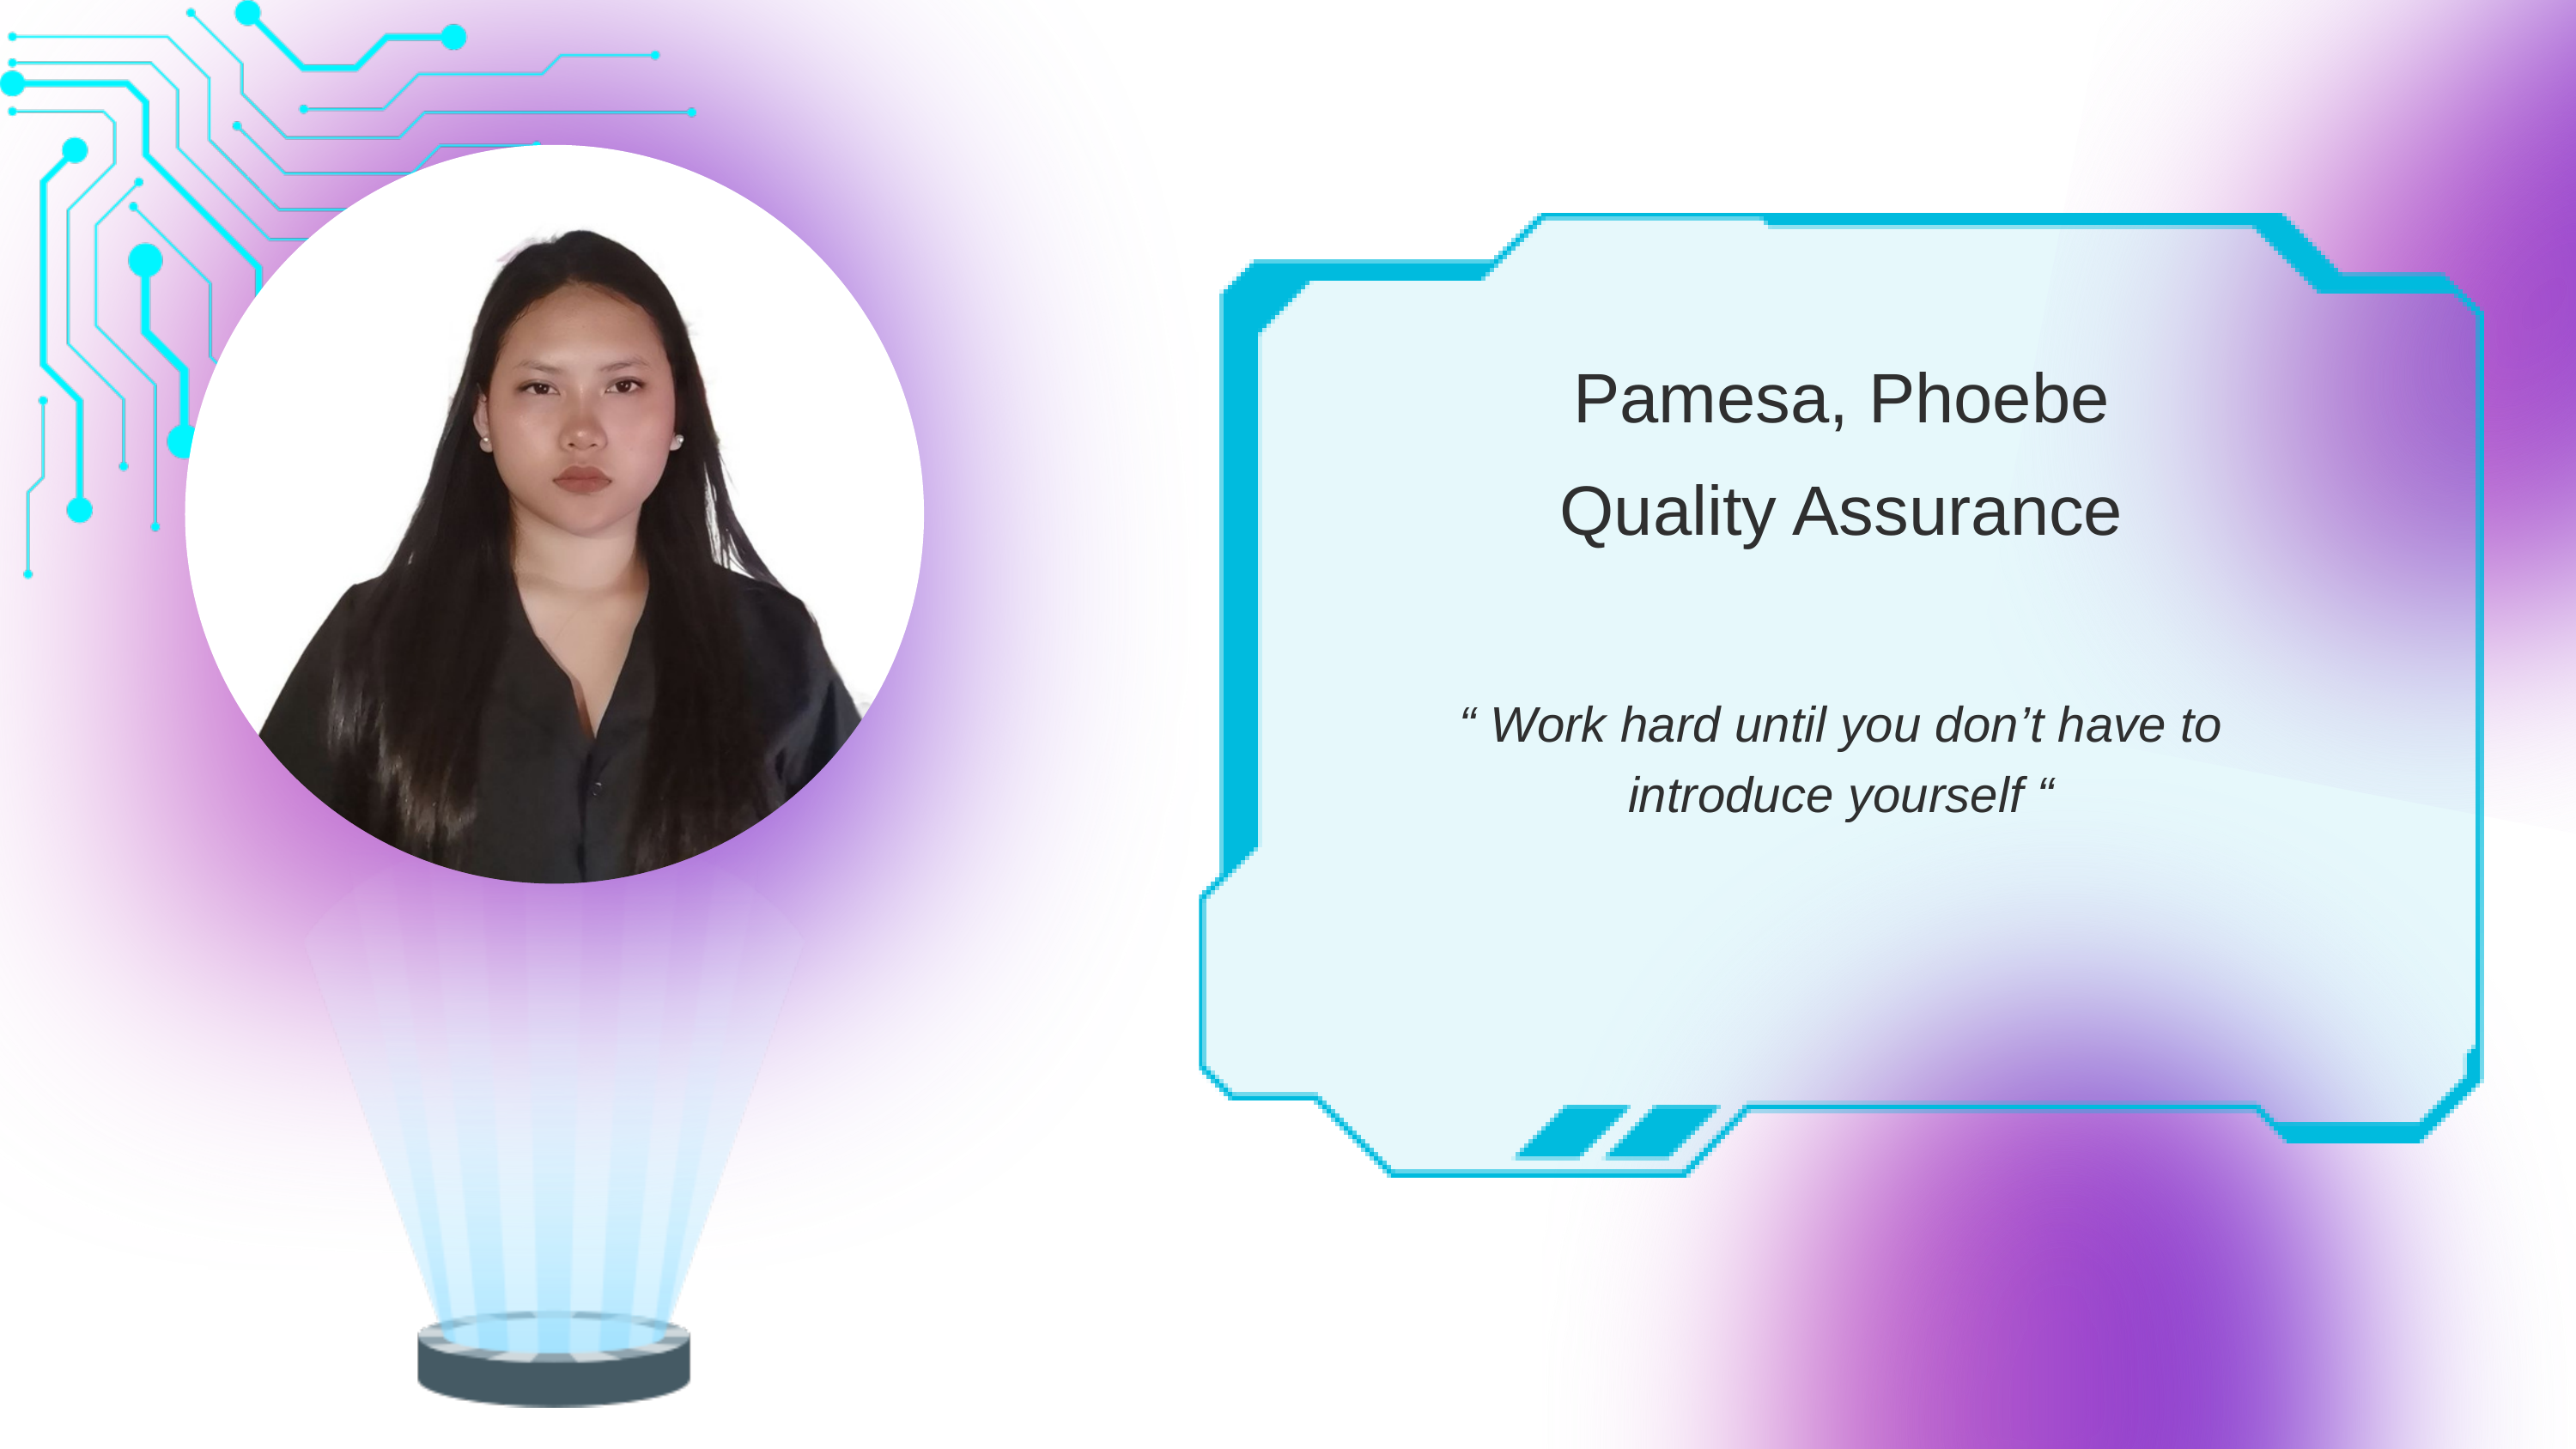

Pamesa, Phoebe
Quality Assurance
“ Work hard until you don’t have to introduce yourself “